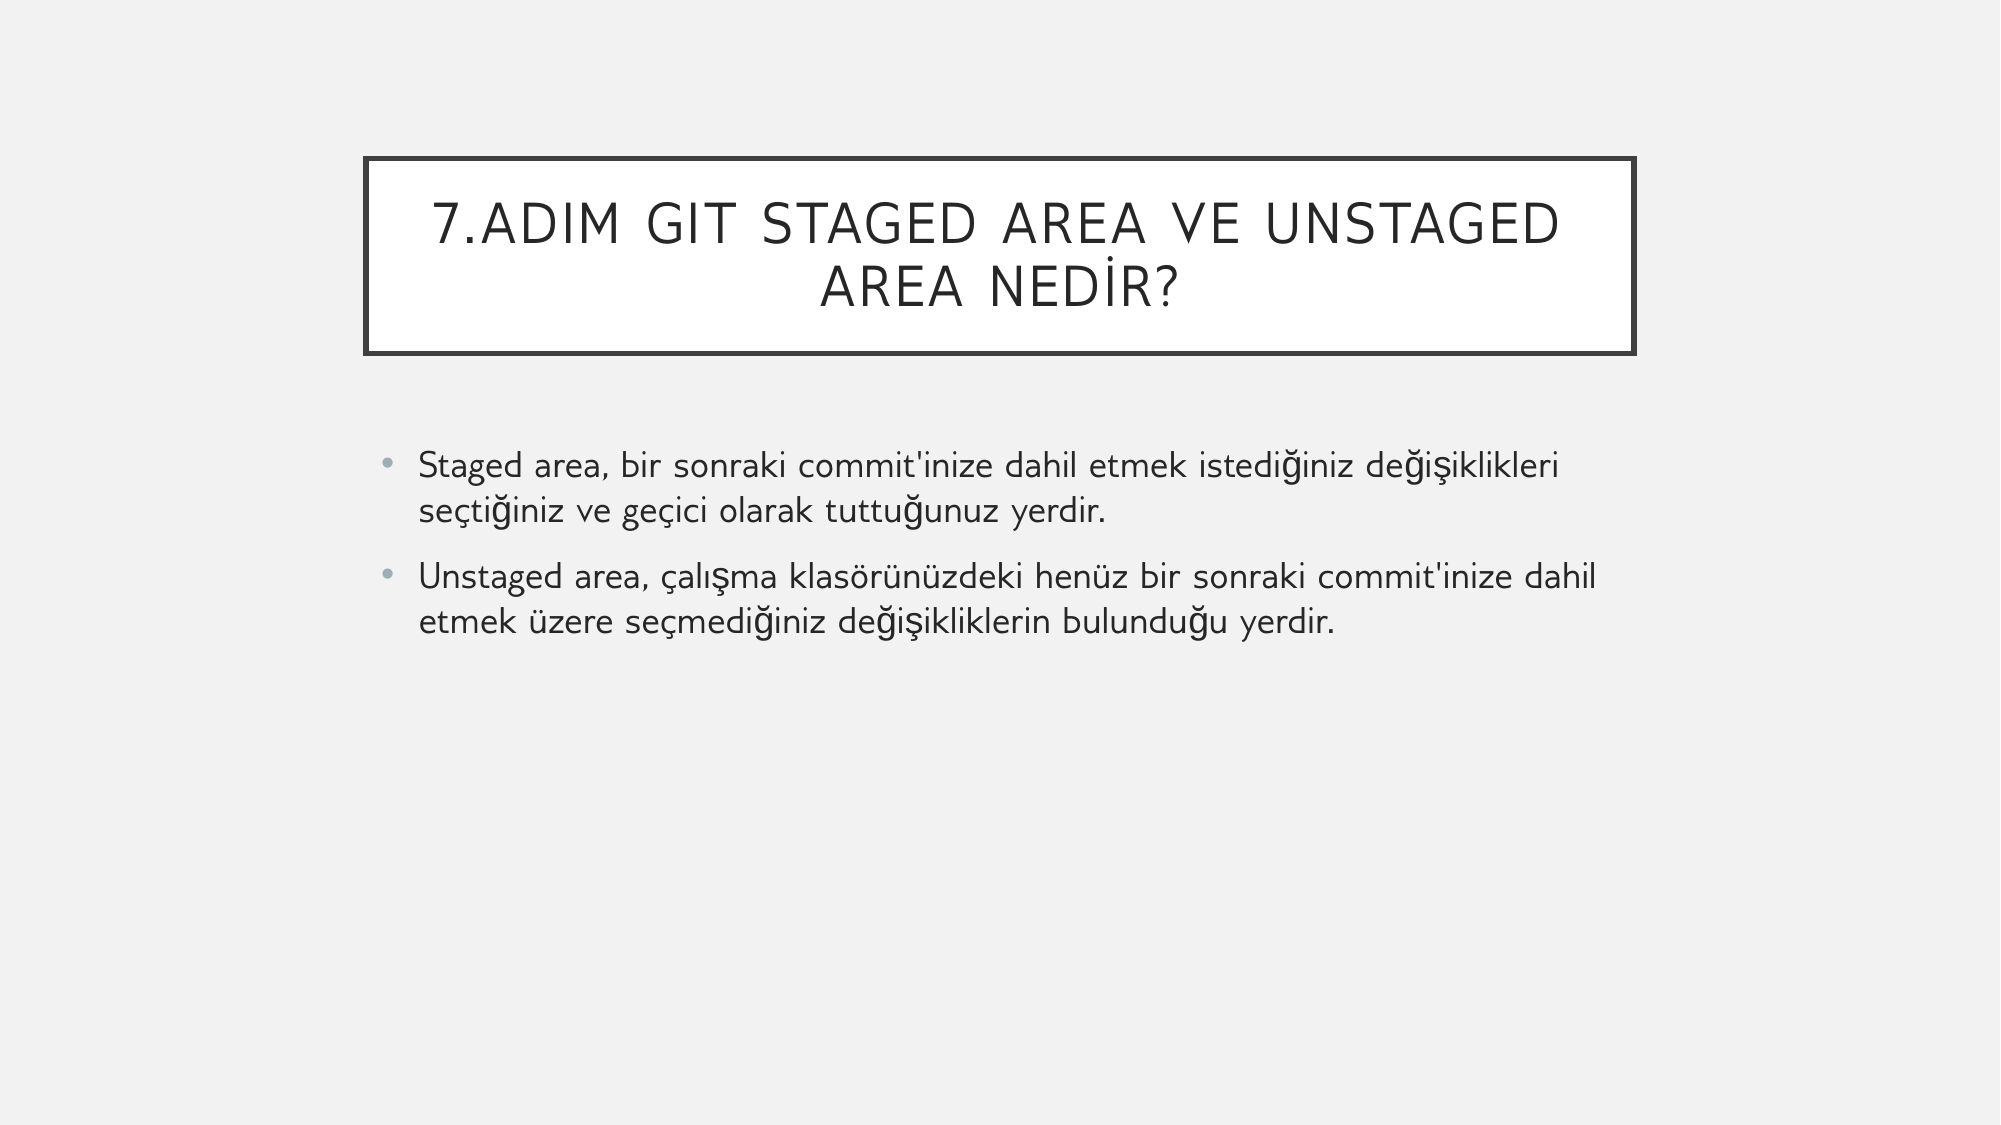

# 7.Adım Gıt staged area ve unstaged area nedir?
Staged area, bir sonraki commit'inize dahil etmek istediğiniz değişiklikleri seçtiğiniz ve geçici olarak tuttuğunuz yerdir.
Unstaged area, çalışma klasörünüzdeki henüz bir sonraki commit'inize dahil etmek üzere seçmediğiniz değişikliklerin bulunduğu yerdir.